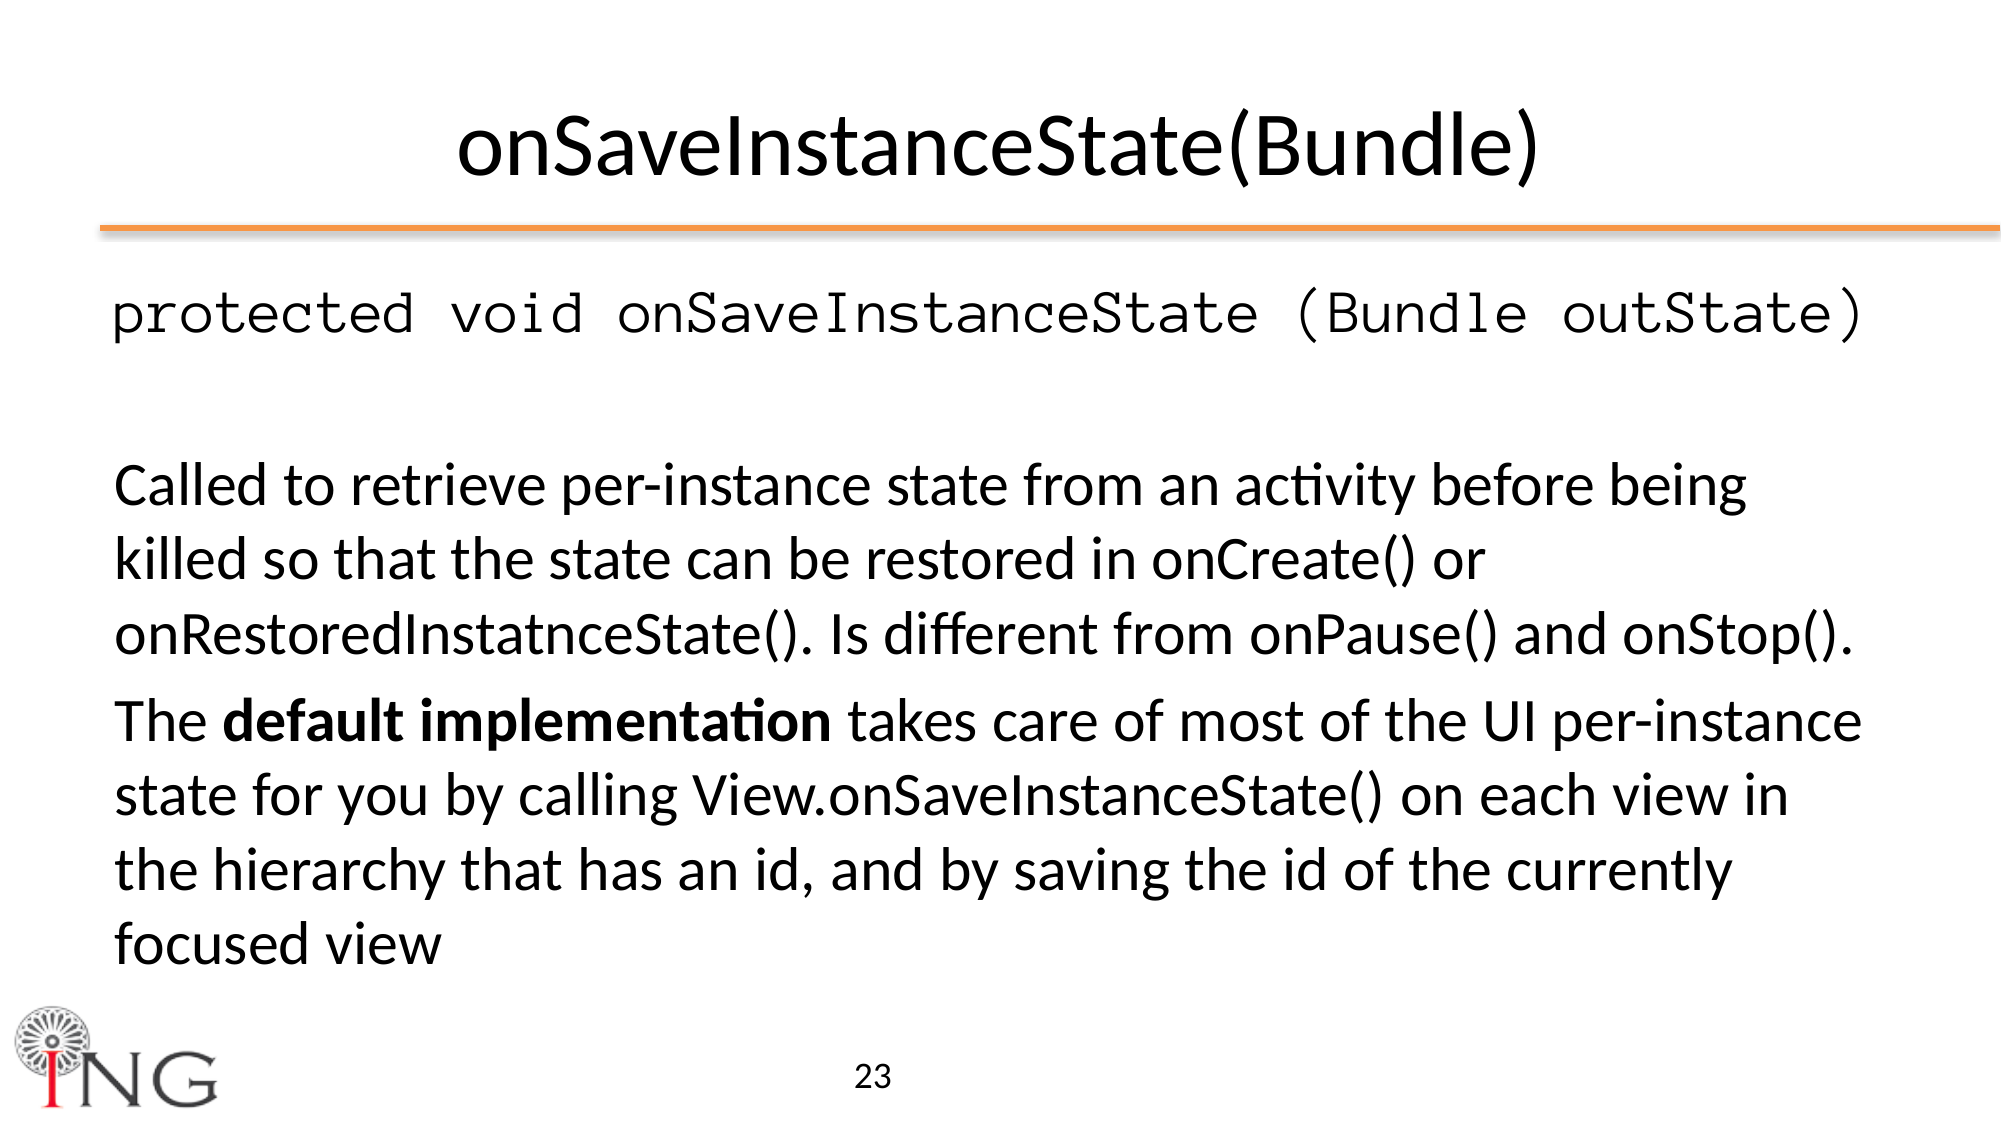

# onSaveInstanceState(Bundle)
protected void onSaveInstanceState (Bundle outState)

Called to retrieve per-instance state from an activity before being killed so that the state can be restored in onCreate() or onRestoredInstatnceState(). Is different from onPause() and onStop().
The default implementation takes care of most of the UI per-instance state for you by calling View.onSaveInstanceState() on each view in the hierarchy that has an id, and by saving the id of the currently focused view

23